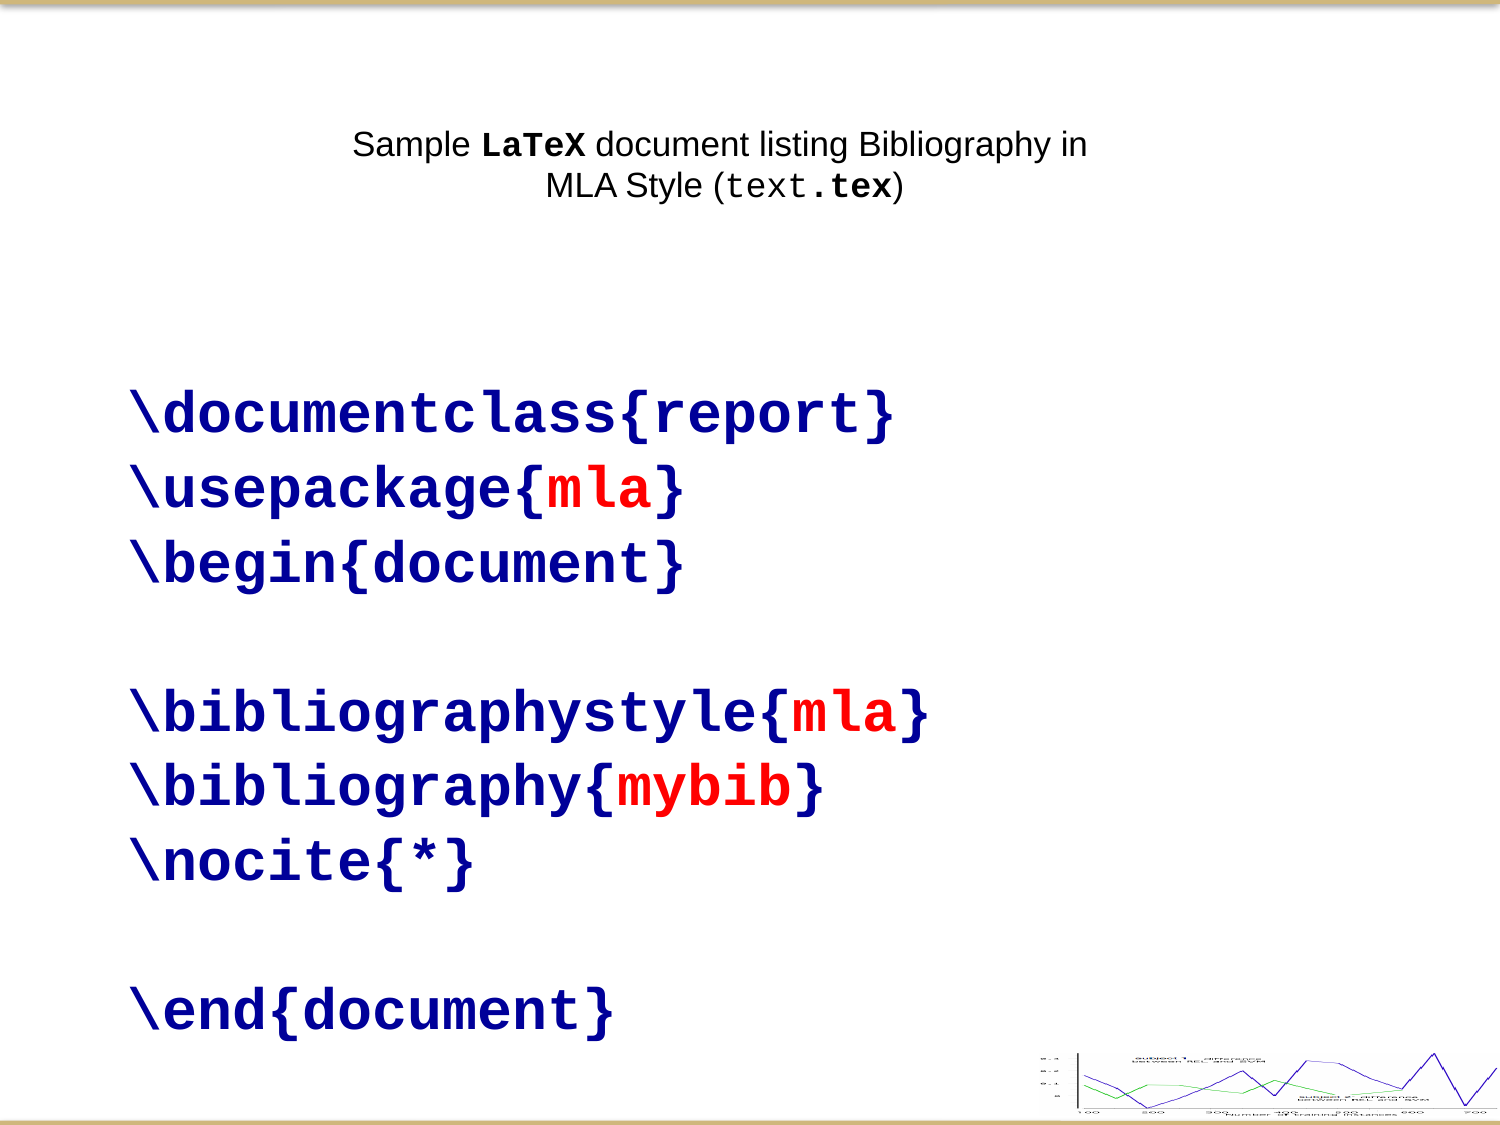

Sample LaTeX document listing Bibliography in
MLA Style (text.tex)
\documentclass{report}
\usepackage{mla}
\begin{document}

\bibliographystyle{mla}
\bibliography{mybib}
\nocite{*}

\end{document}